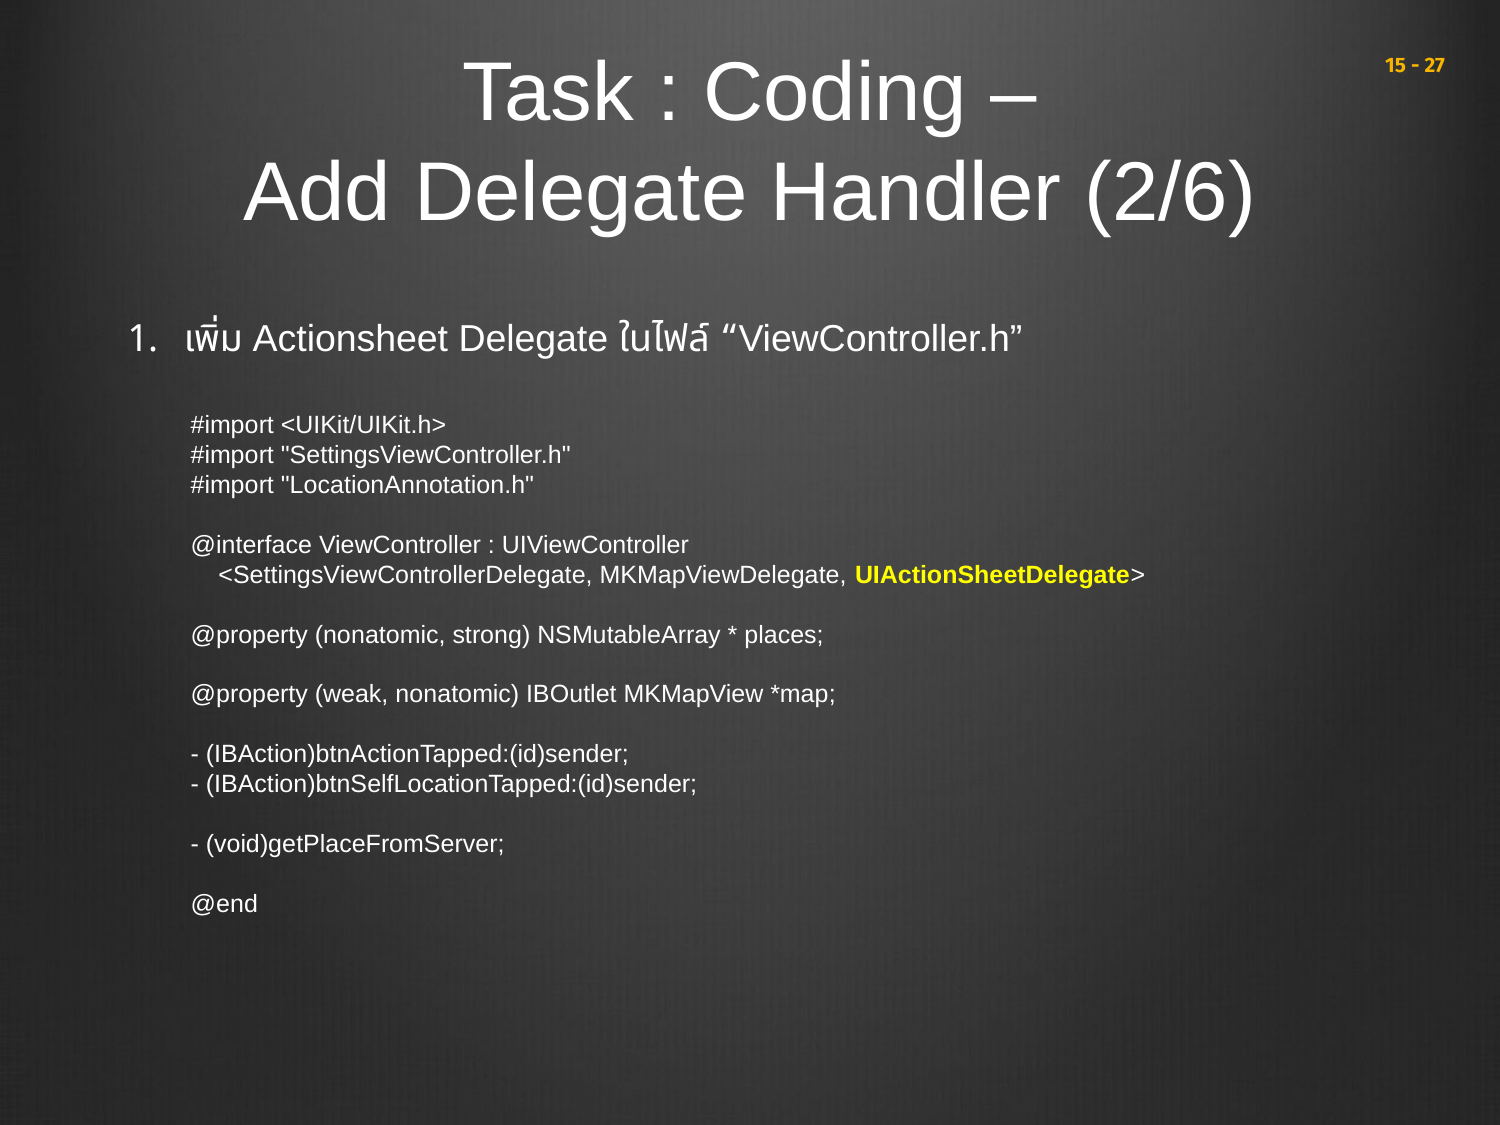

# Task : Coding – Add Delegate Handler (2/6)
 15 - 27
เพิ่ม Actionsheet Delegate ในไฟล์ “ViewController.h”
#import <UIKit/UIKit.h>
#import "SettingsViewController.h"
#import "LocationAnnotation.h"

@interface ViewController : UIViewController
    <SettingsViewControllerDelegate, MKMapViewDelegate, UIActionSheetDelegate>

@property (nonatomic, strong) NSMutableArray * places;

@property (weak, nonatomic) IBOutlet MKMapView *map;

- (IBAction)btnActionTapped:(id)sender;
- (IBAction)btnSelfLocationTapped:(id)sender;

- (void)getPlaceFromServer;

@end